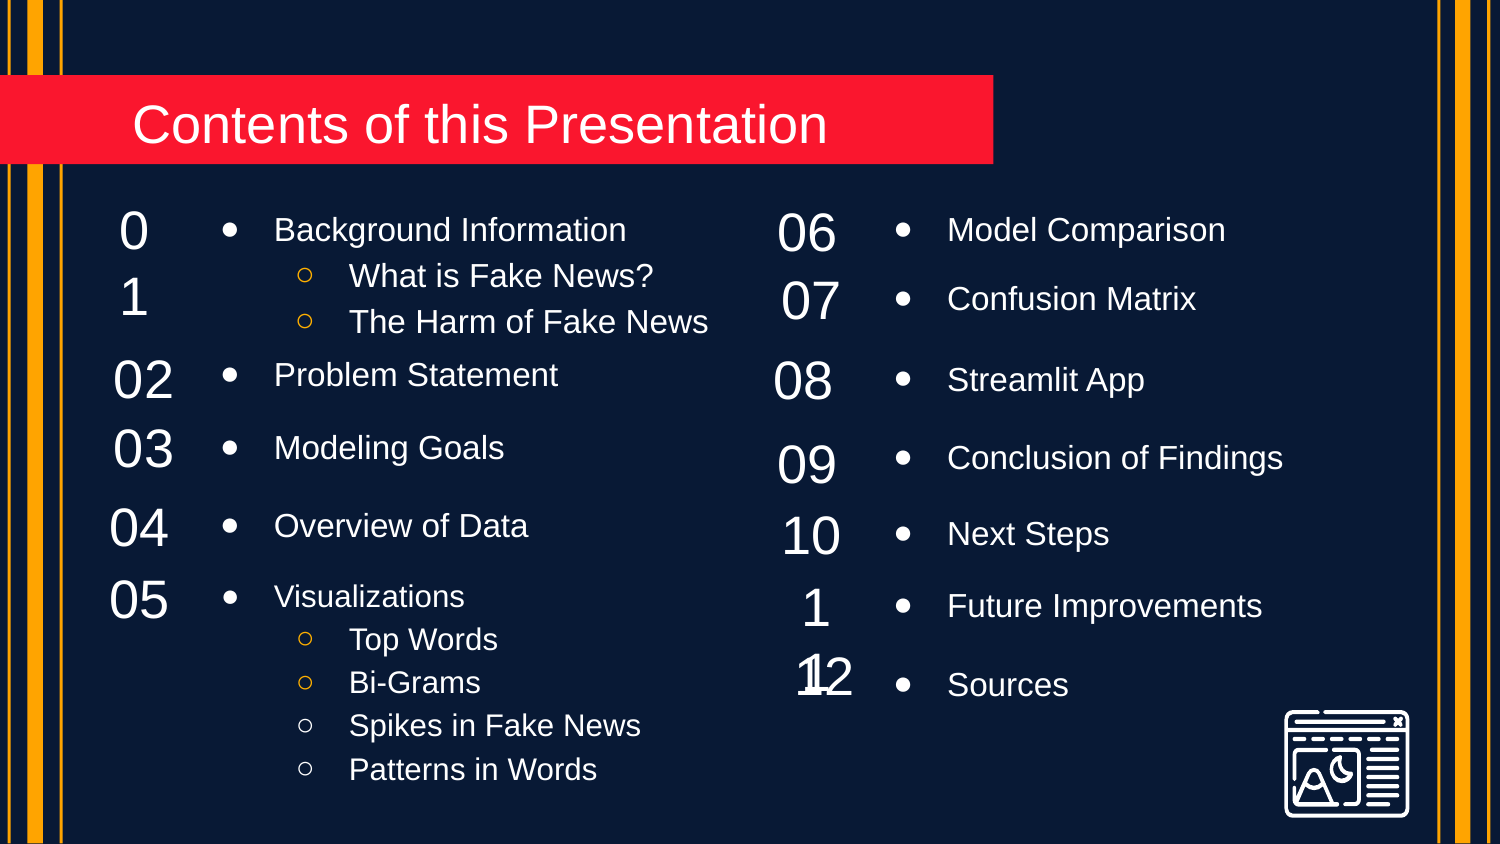

# Contents of this Presentation

01
06
Background Information
What is Fake News?
The Harm of Fake News

Model Comparison

07
Confusion Matrix

02
08
Problem Statement

Streamlit App

03
Modeling Goals
09
Conclusion of Findings

04
10
Overview of Data

Next Steps

05
11
Visualizations
Top Words
Bi-Grams
Spikes in Fake News
Patterns in Words
Future Improvements

12
Sources